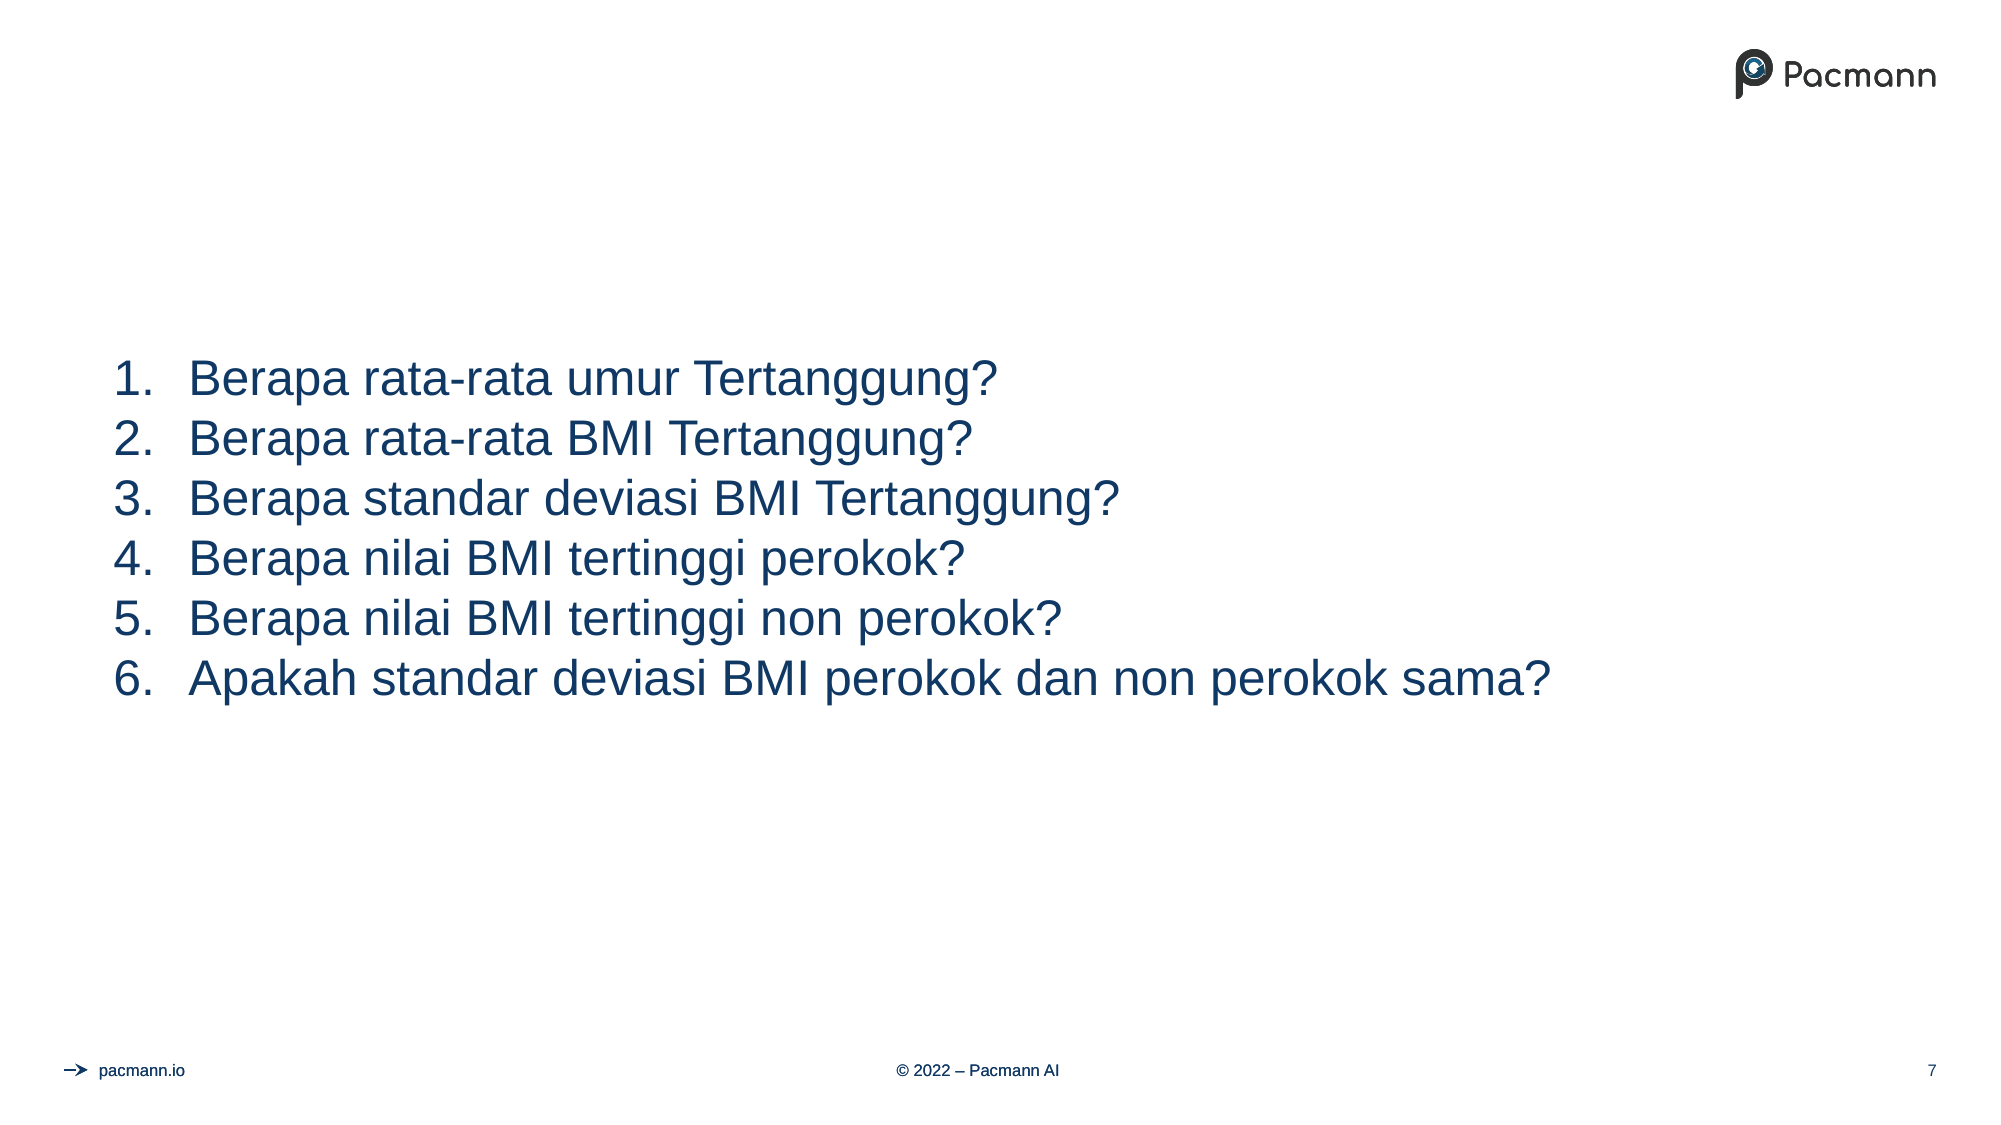

Berapa rata-rata umur Tertanggung?
Berapa rata-rata BMI Tertanggung?
Berapa standar deviasi BMI Tertanggung?
Berapa nilai BMI tertinggi perokok?
Berapa nilai BMI tertinggi non perokok?
Apakah standar deviasi BMI perokok dan non perokok sama?